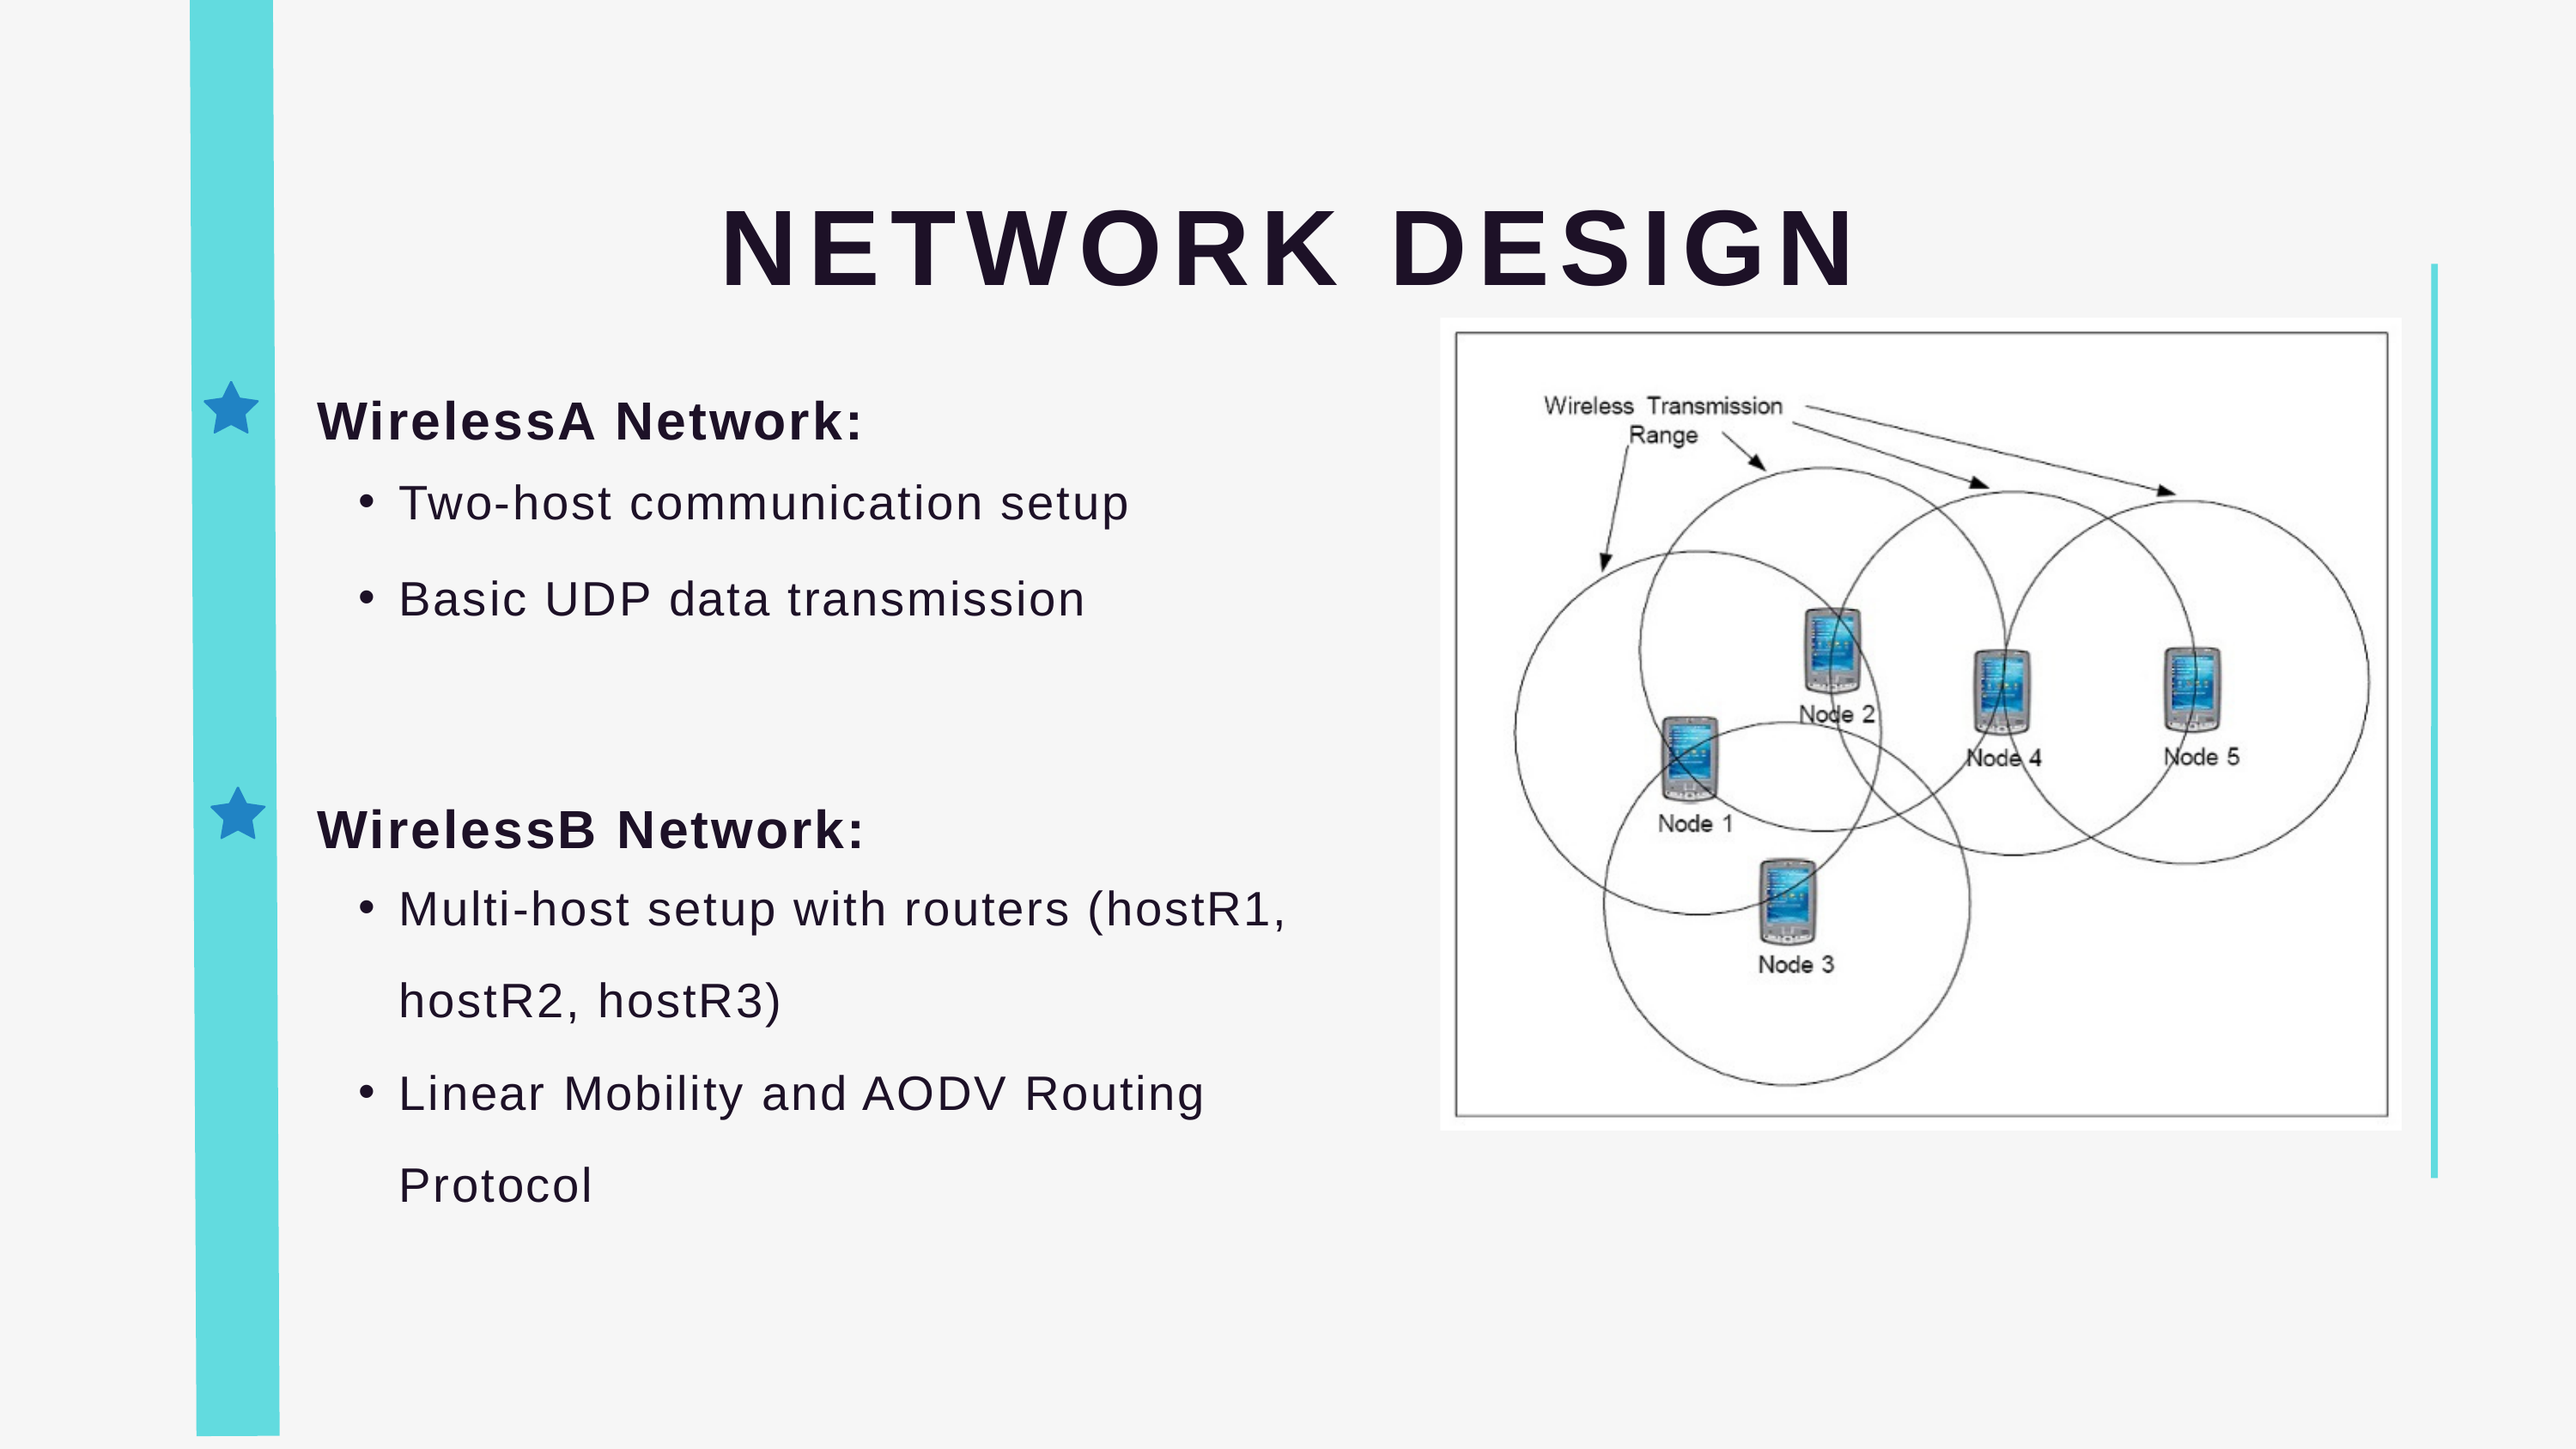

NETWORK DESIGN

WirelessA Network:

Two-host communication setup
Basic UDP data transmission

WirelessB Network:

Multi-host setup with routers (hostR1, hostR2, hostR3)
Linear Mobility and AODV Routing Protocol